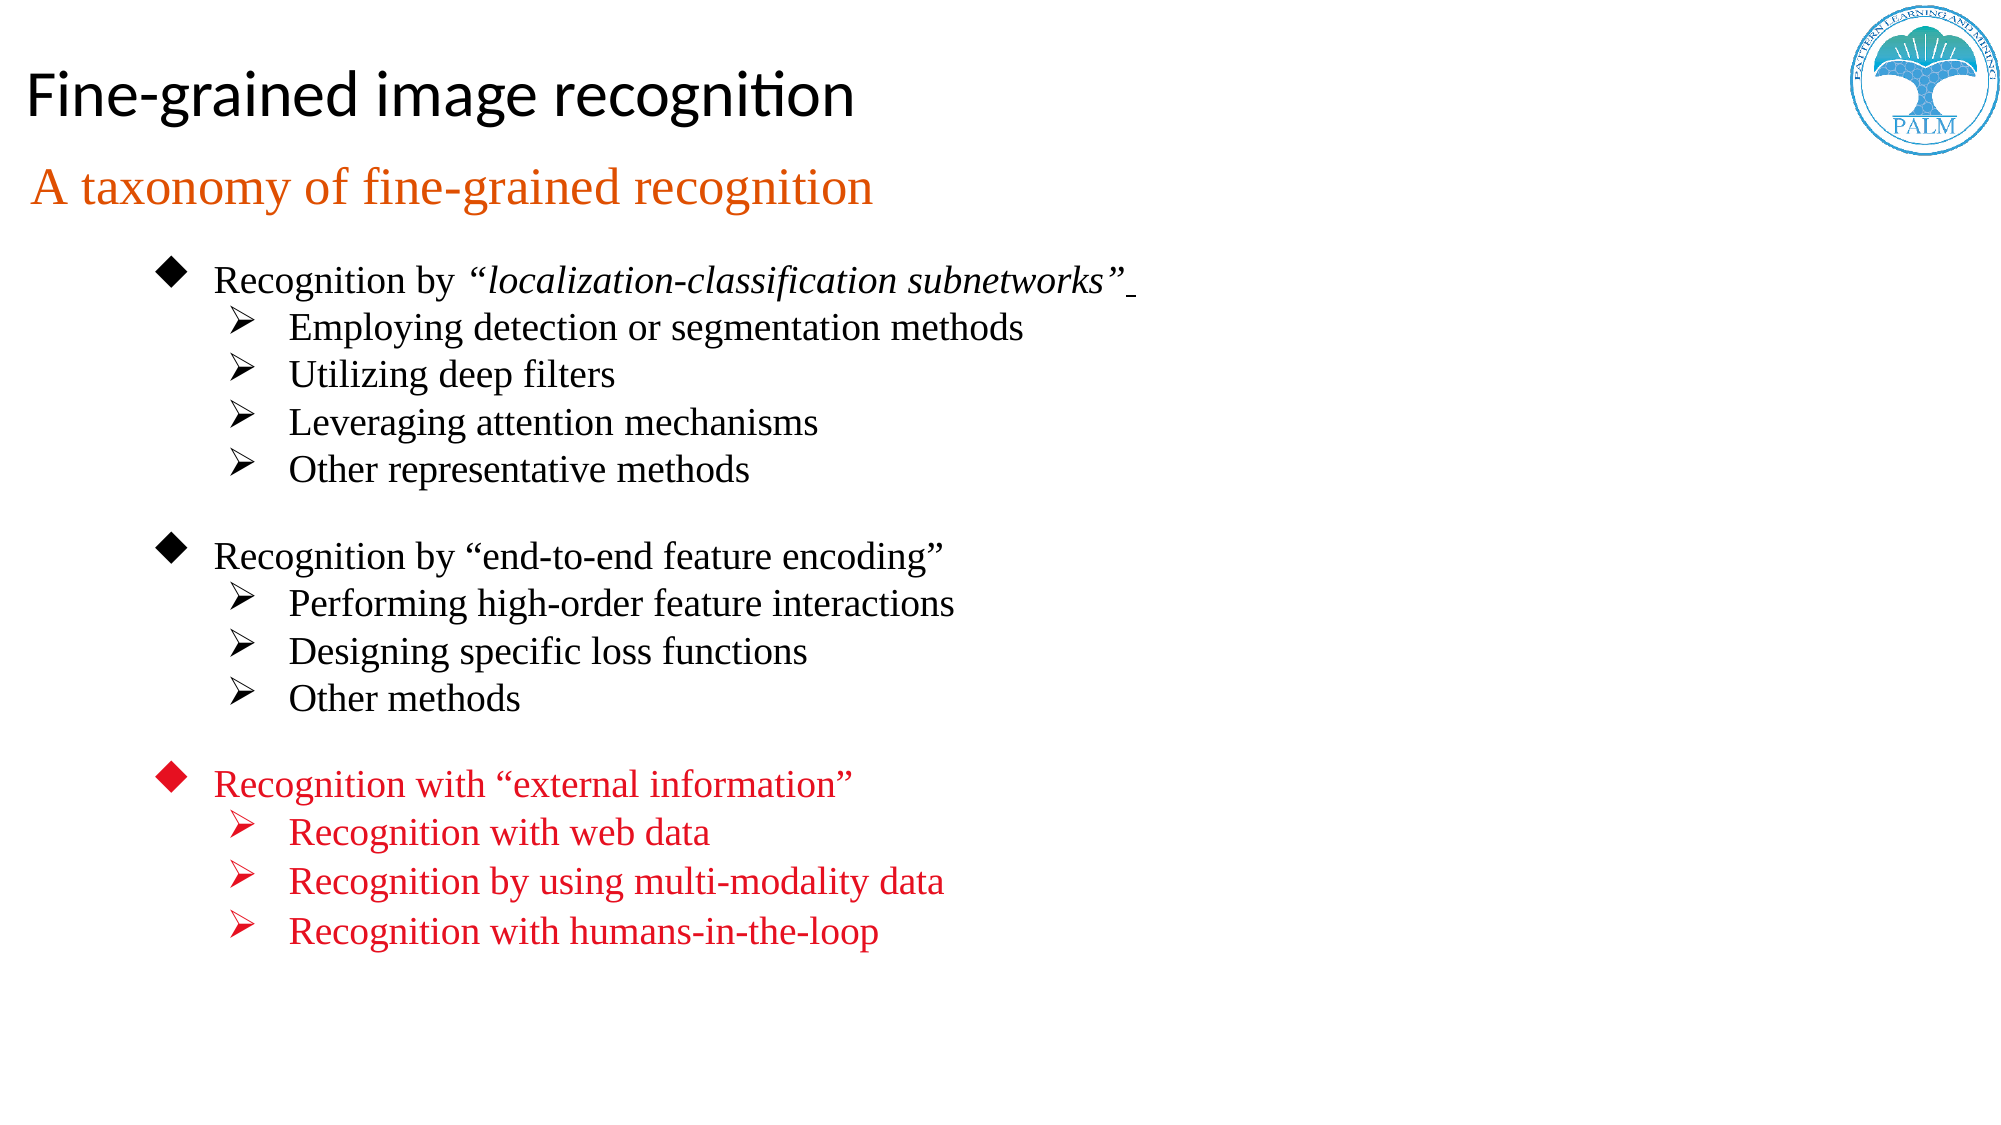

# Fine-grained image recognition
A taxonomy of fine-grained recognition
Recognition by “localization-classification subnetworks”
Employing detection or segmentation methods
Utilizing deep filters
Leveraging attention mechanisms
Other representative methods
Recognition by “end-to-end feature encoding”
Performing high-order feature interactions
Designing specific loss functions
Other methods
Recognition with “external information”
Recognition with web data
Recognition by using multi-modality data
Recognition with humans-in-the-loop